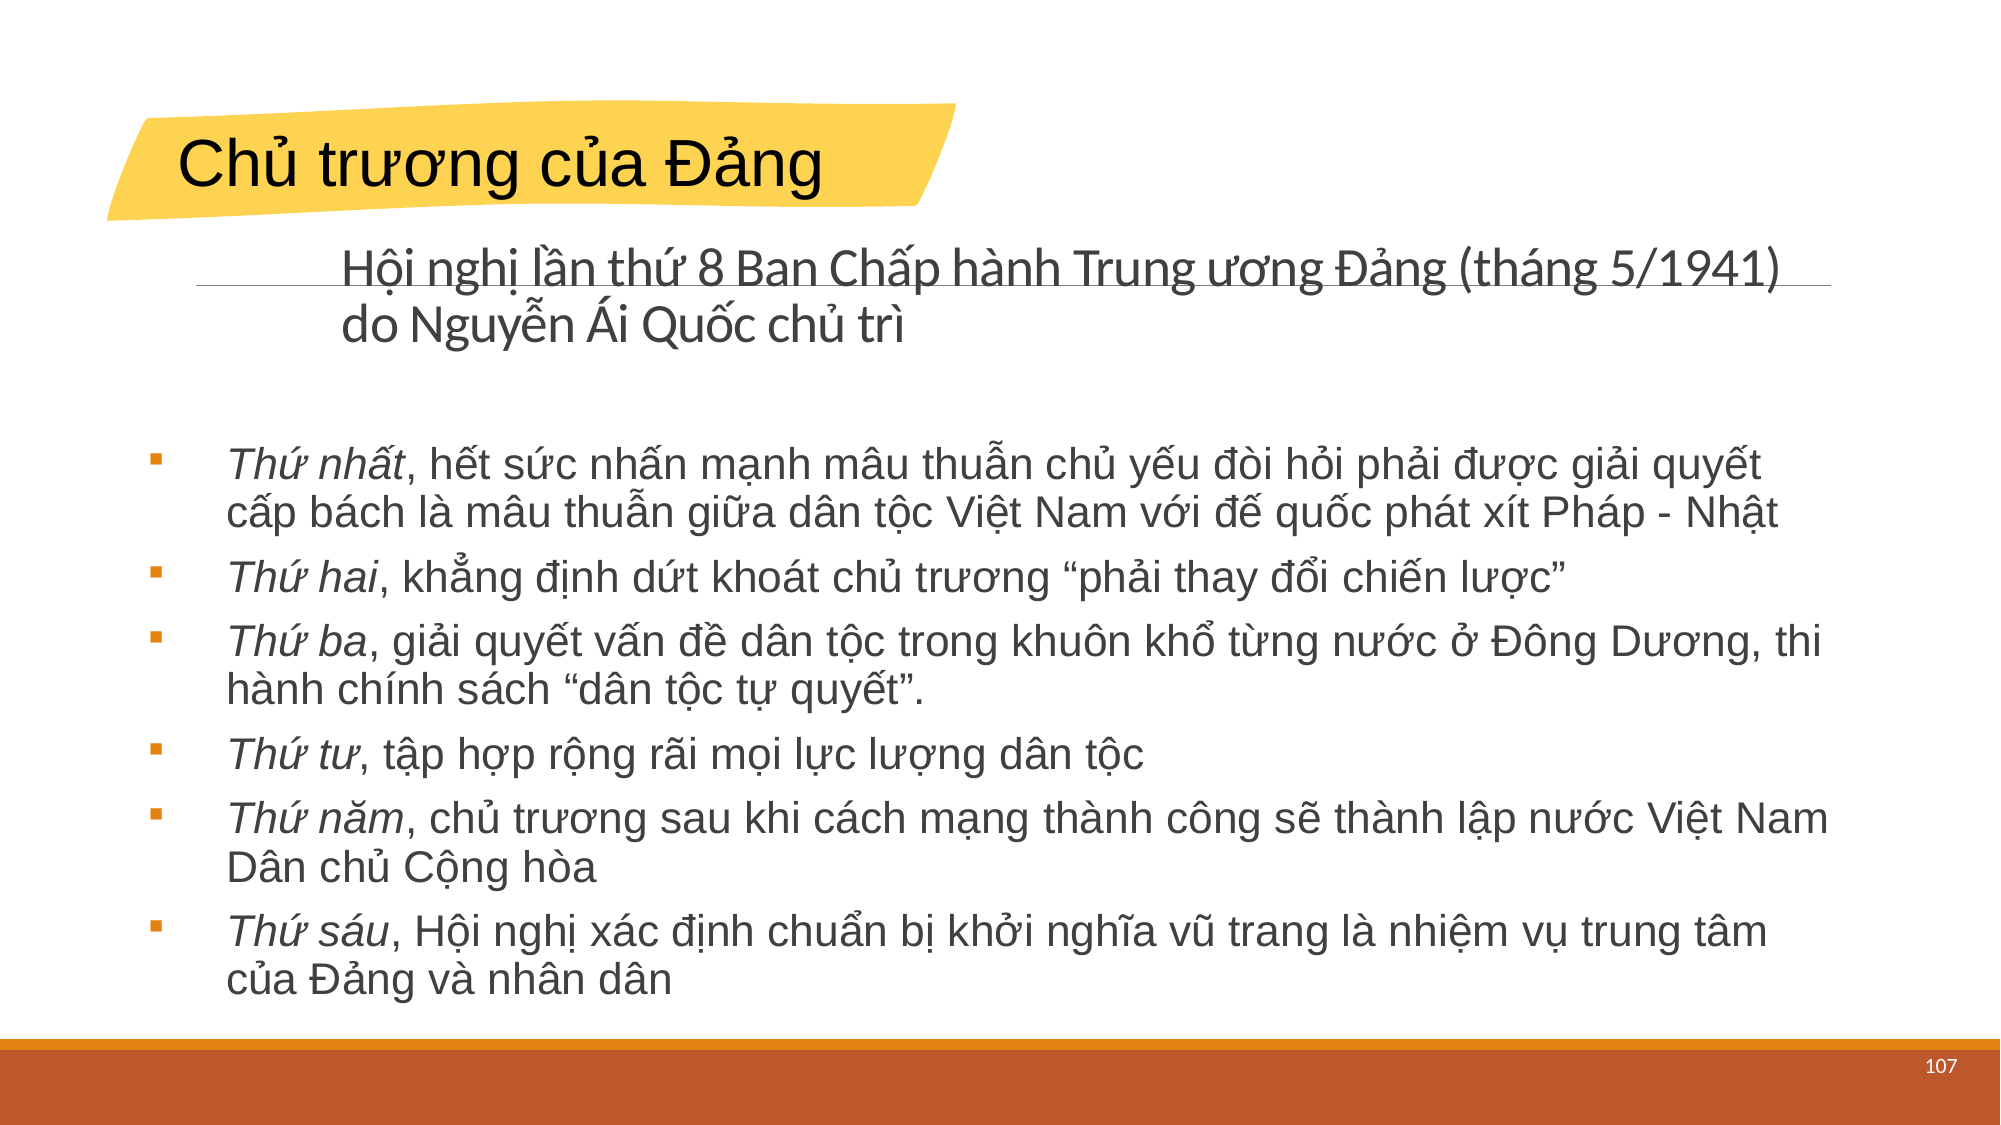

Chủ trương của Đảng
# Hội nghị lần thứ 8 Ban Chấp hành Trung ương Đảng (tháng 5/1941) do Nguyễn Ái Quốc chủ trì
Thứ nhất, hết sức nhấn mạnh mâu thuẫn chủ yếu đòi hỏi phải được giải quyết cấp bách là mâu thuẫn giữa dân tộc Việt Nam với đế quốc phát xít Pháp - Nhật
Thứ hai, khẳng định dứt khoát chủ trương “phải thay đổi chiến lược”
Thứ ba, giải quyết vấn đề dân tộc trong khuôn khổ từng nước ở Đông Dương, thi hành chính sách “dân tộc tự quyết”.
Thứ tư, tập hợp rộng rãi mọi lực lượng dân tộc
Thứ năm, chủ trương sau khi cách mạng thành công sẽ thành lập nước Việt Nam Dân chủ Cộng hòa
Thứ sáu, Hội nghị xác định chuẩn bị khởi nghĩa vũ trang là nhiệm vụ trung tâm của Đảng và nhân dân

107